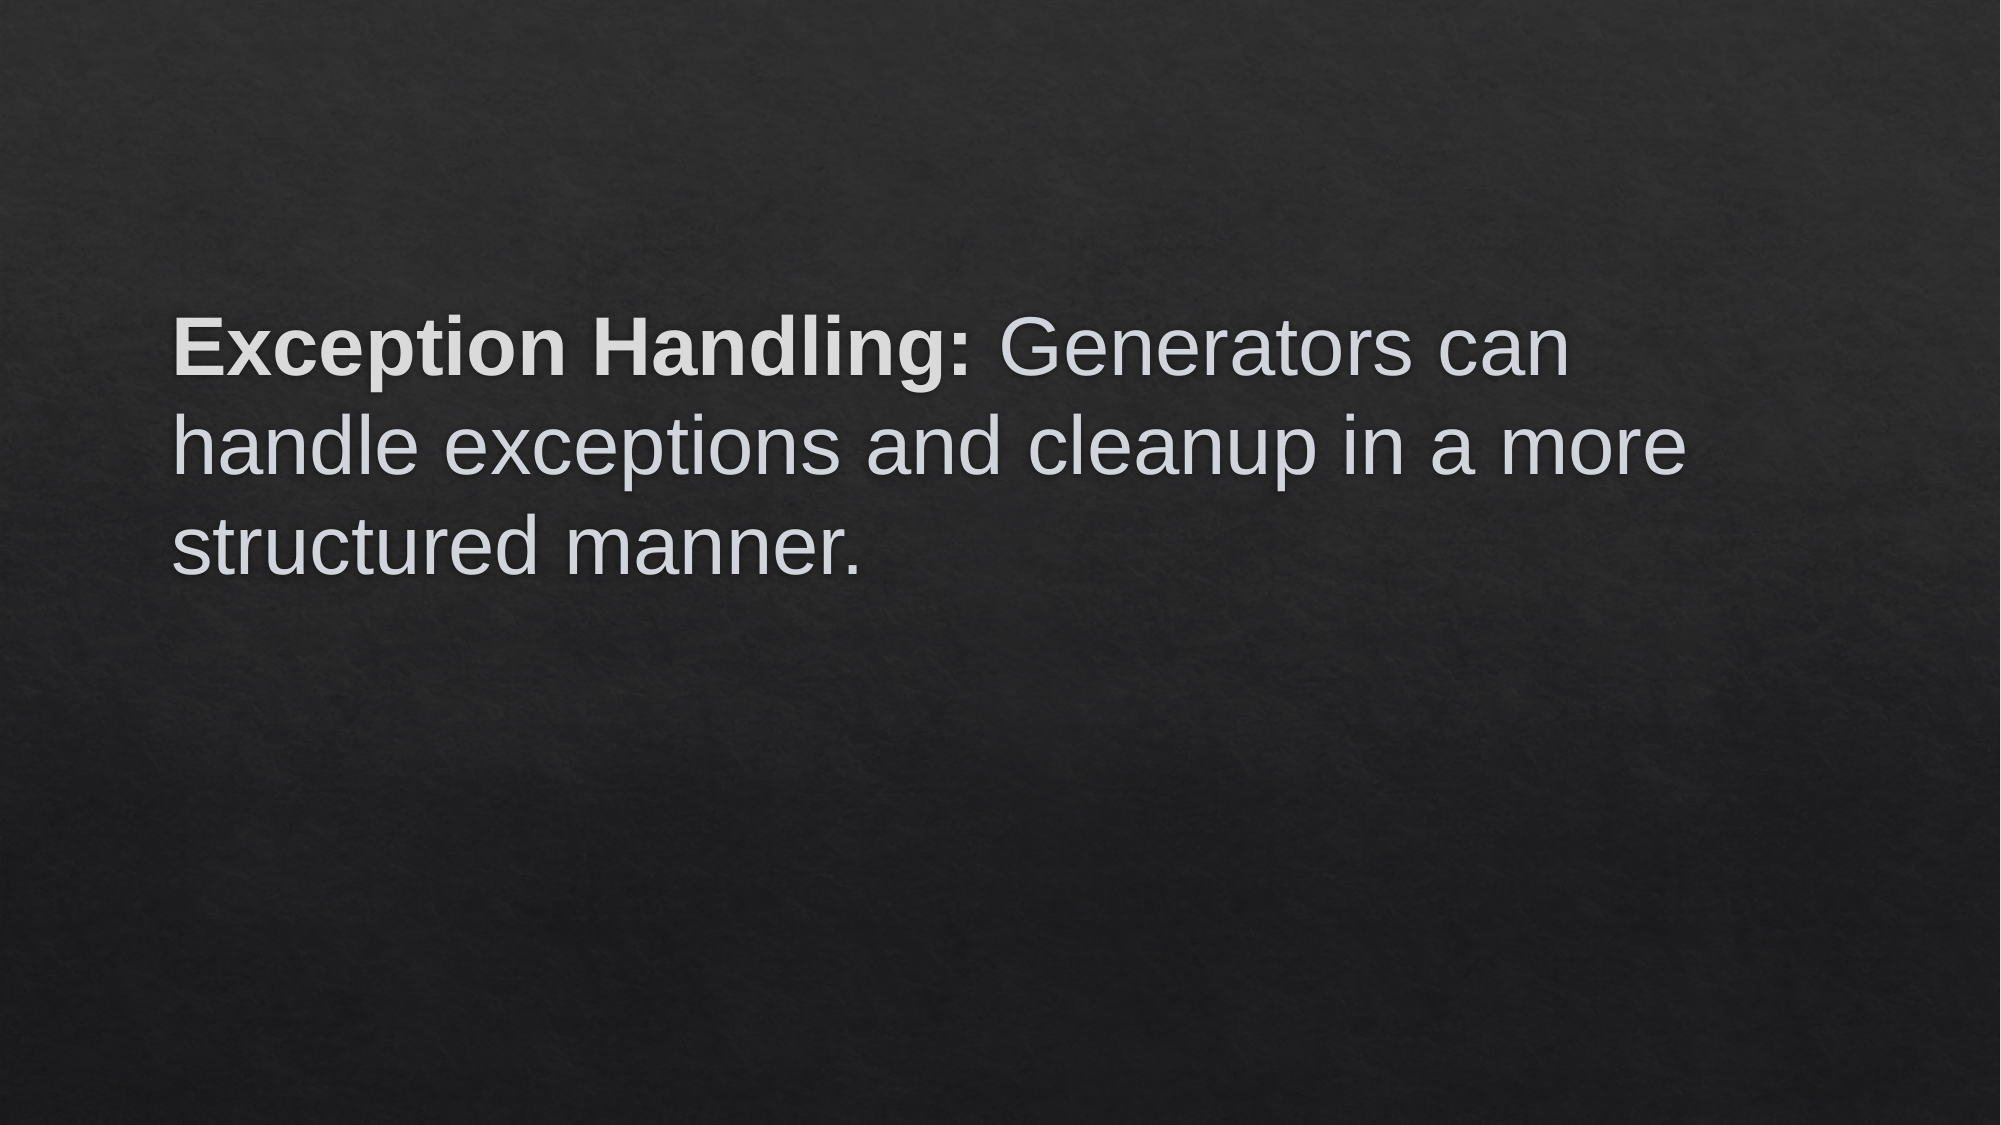

Exception Handling: Generators can handle exceptions and cleanup in a more structured manner.